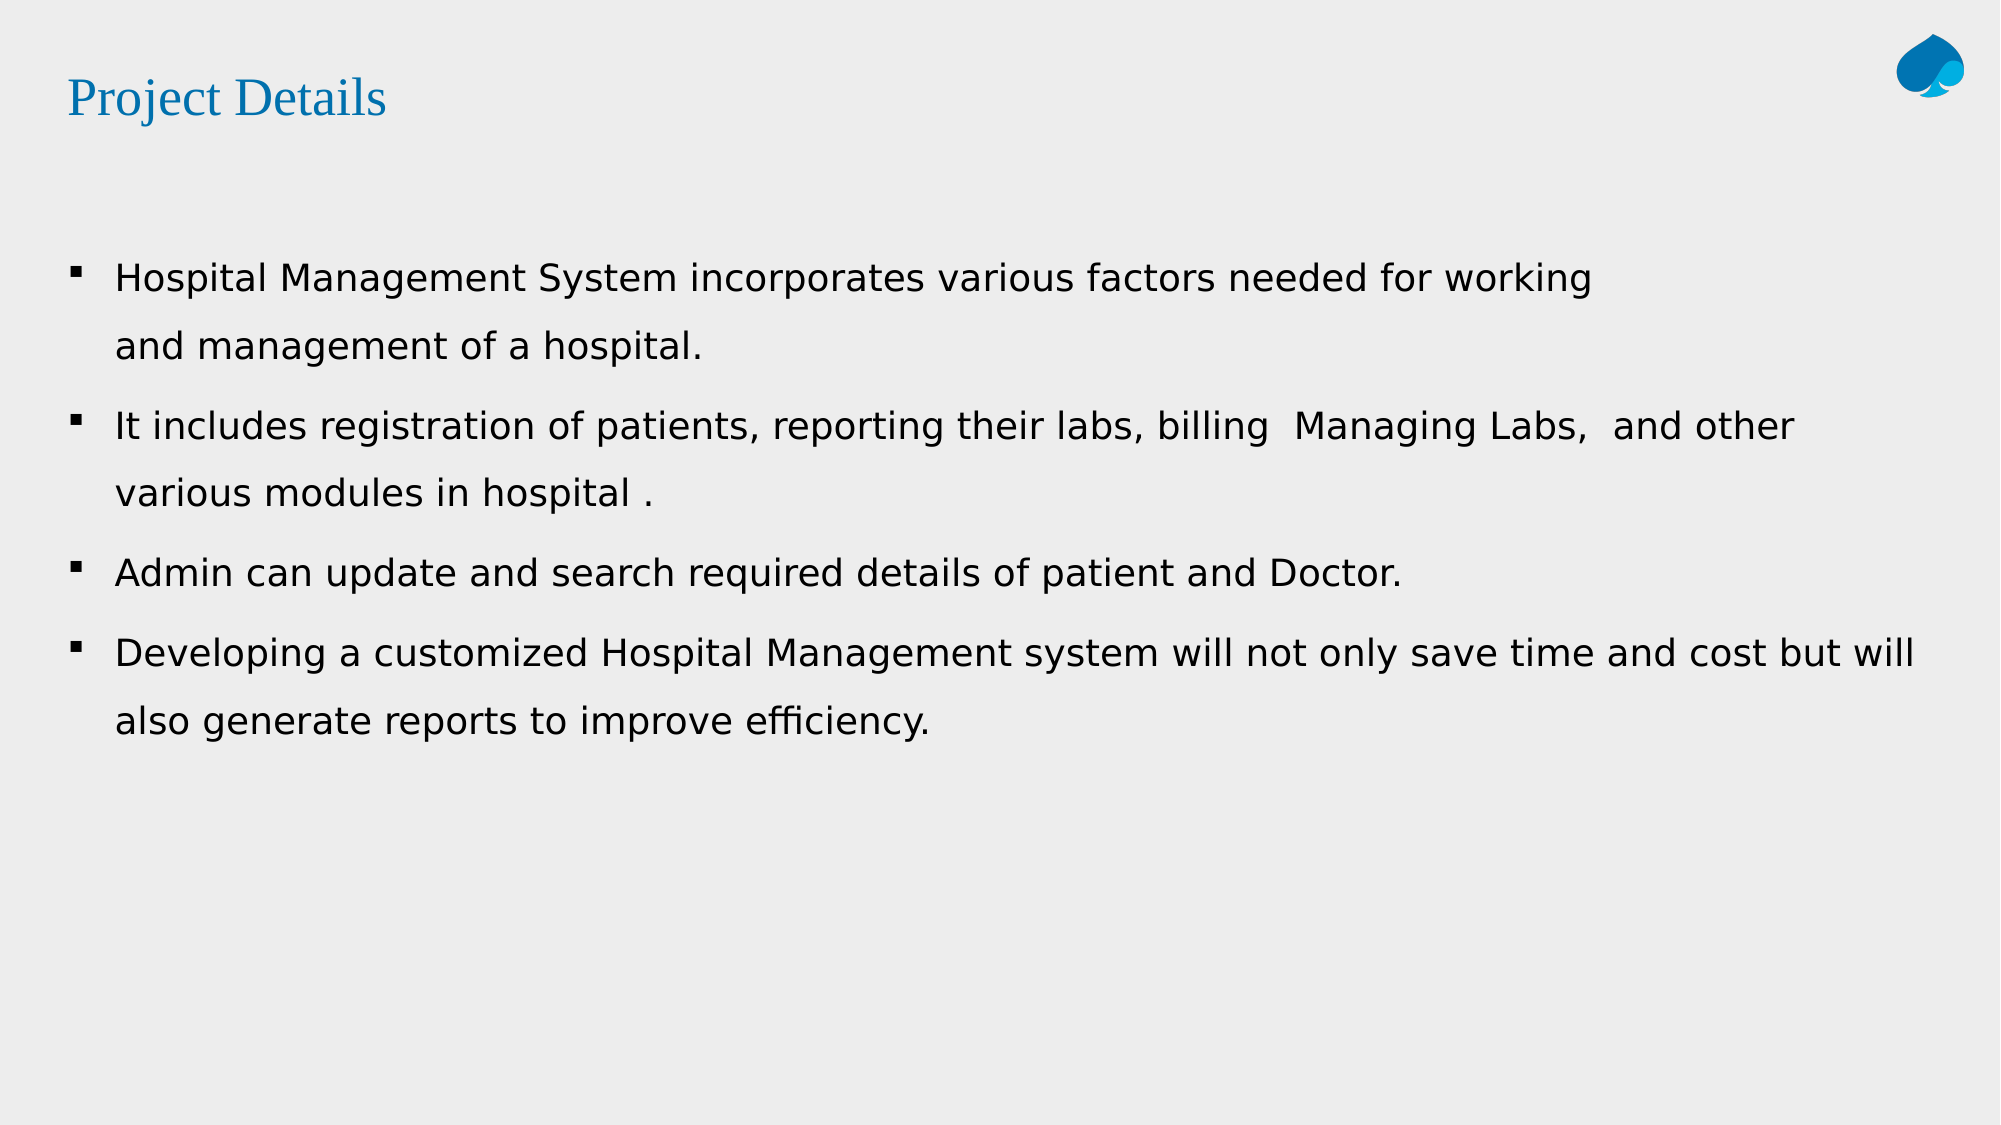

# Project Details
Hospital Management System incorporates various factors needed for working and management of a hospital.
It includes registration of patients, reporting their labs, billing  Managing Labs,  and other various modules in hospital .
Admin can update and search required details of patient and Doctor.
Developing a customized Hospital Management system will not only save time and cost but will also generate reports to improve efficiency.